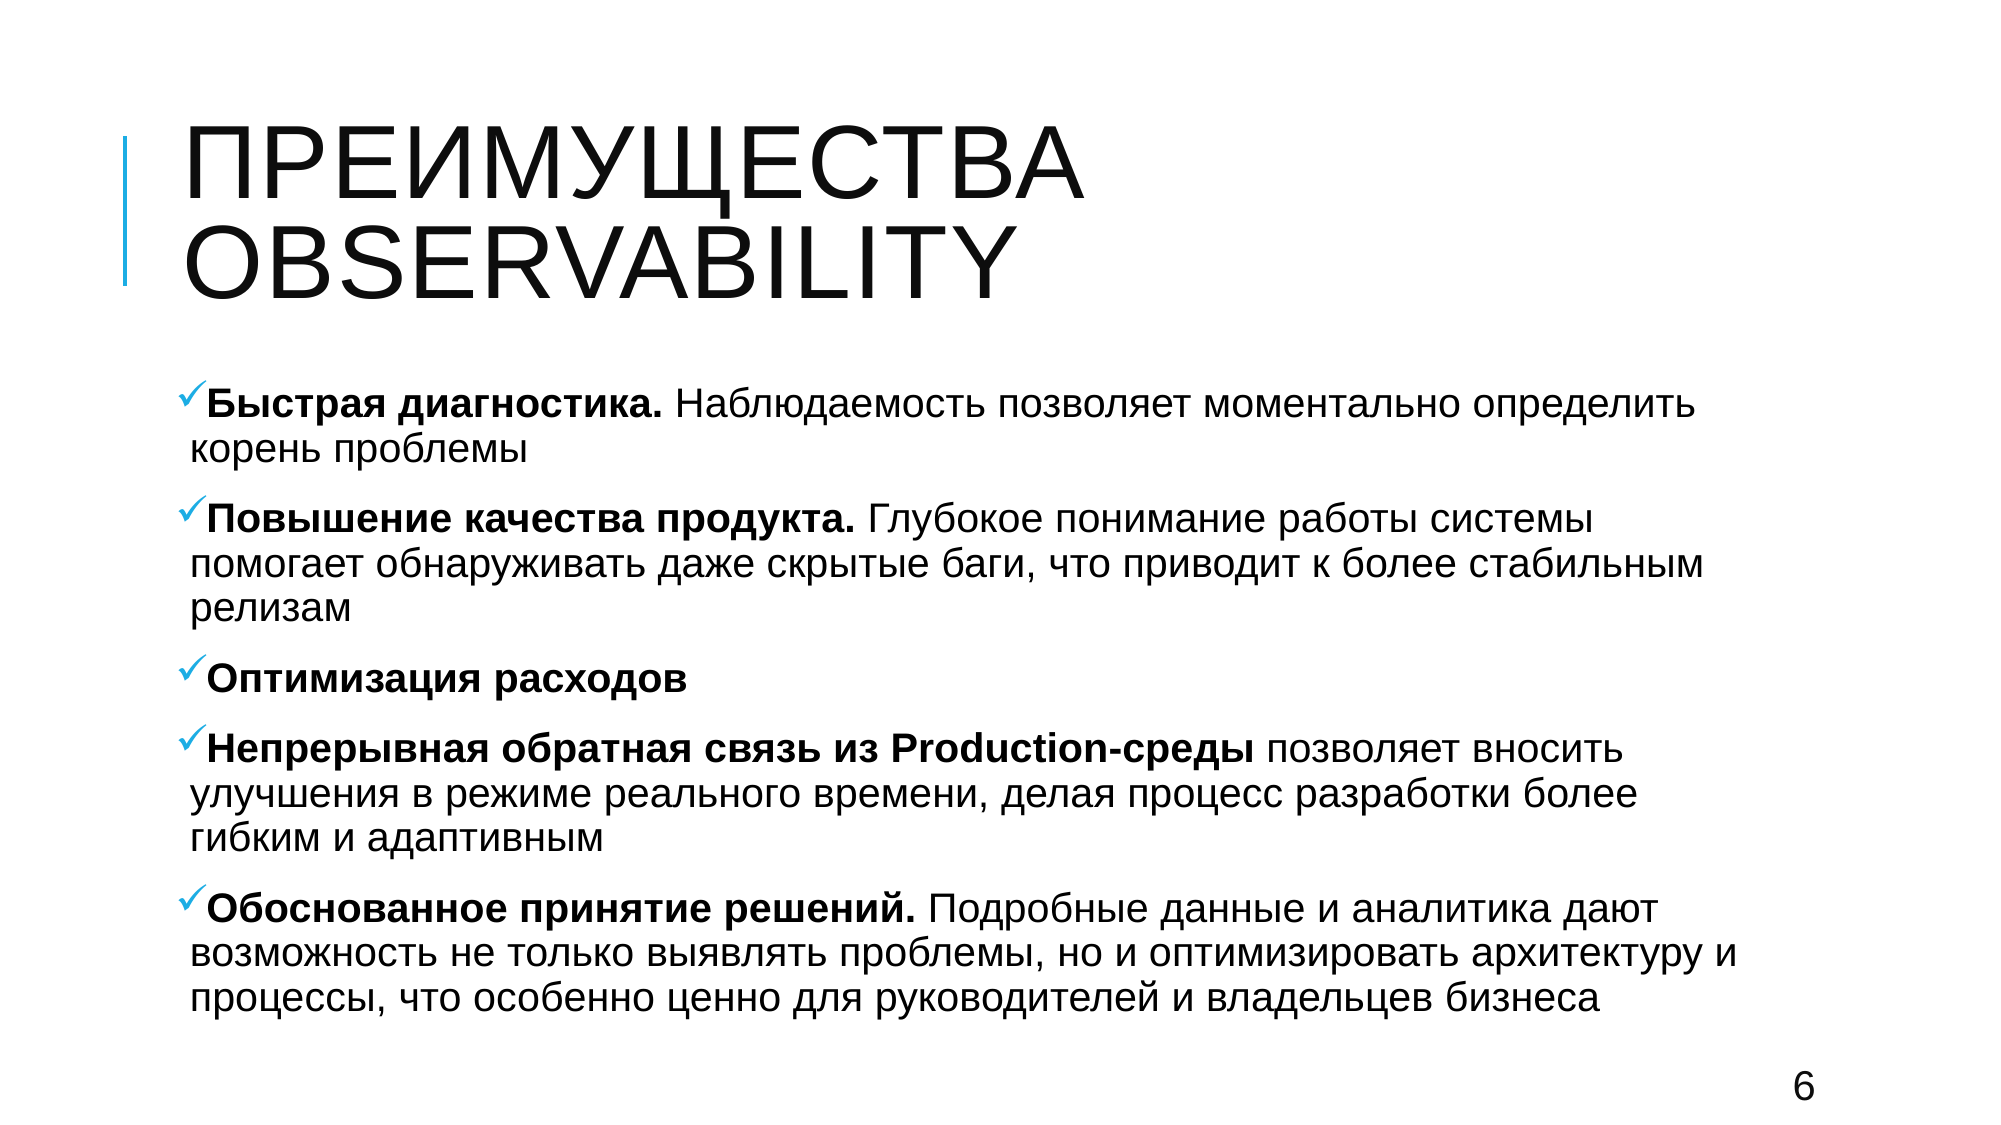

# Преимущества Observability
Быстрая диагностика. Наблюдаемость позволяет моментально определить корень проблемы
Повышение качества продукта. Глубокое понимание работы системы помогает обнаруживать даже скрытые баги, что приводит к более стабильным релизам
Оптимизация расходов
Непрерывная обратная связь из Production-среды позволяет вносить улучшения в режиме реального времени, делая процесс разработки более гибким и адаптивным
Обоснованное принятие решений. Подробные данные и аналитика дают возможность не только выявлять проблемы, но и оптимизировать архитектуру и процессы, что особенно ценно для руководителей и владельцев бизнеса
6